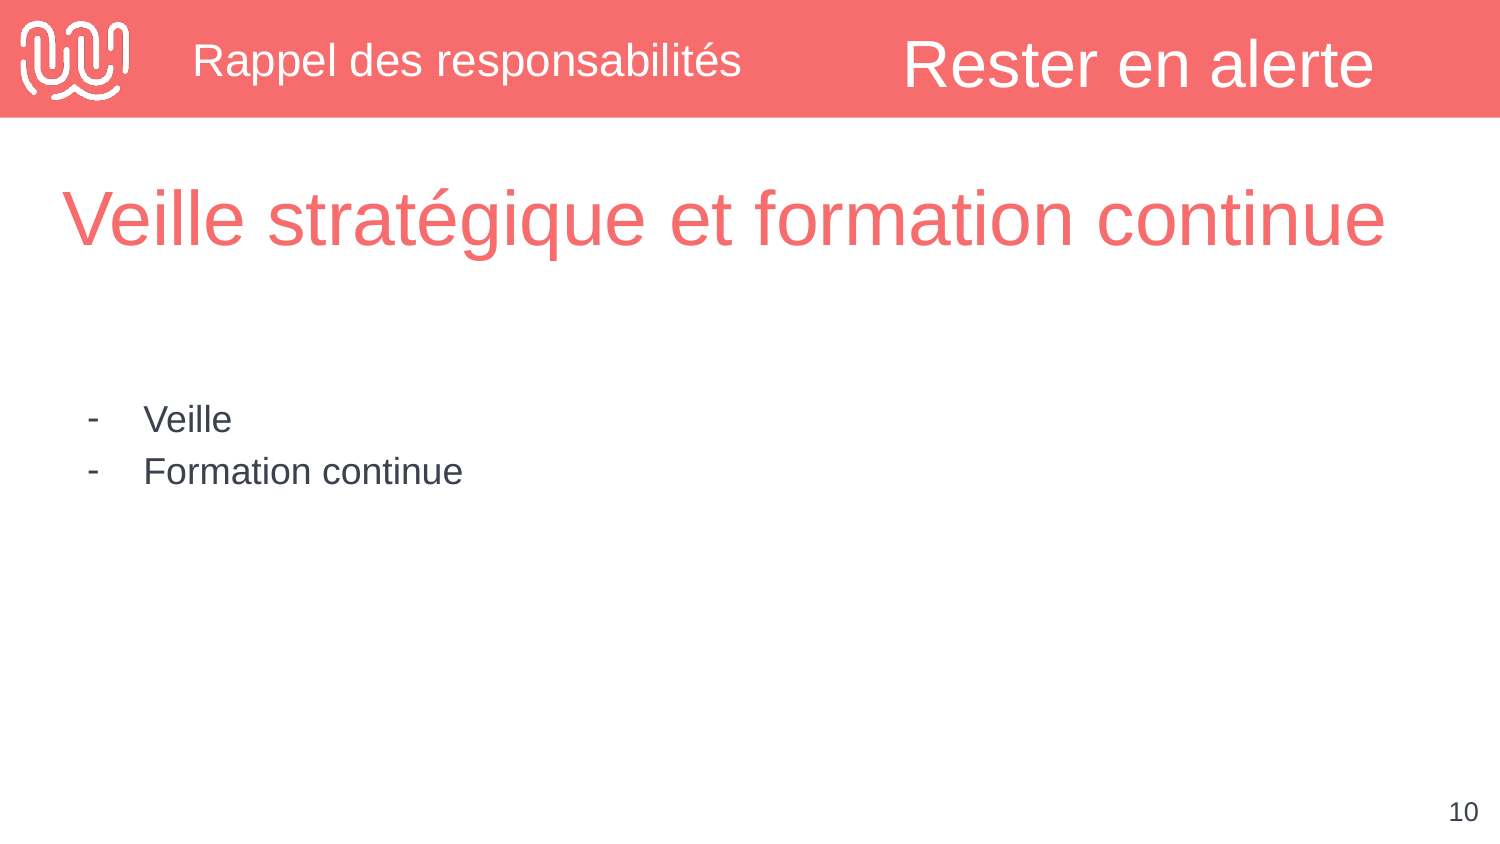

# Rappel des responsabilités
Rester en alerte
Veille stratégique et formation continue
Veille
Formation continue
10